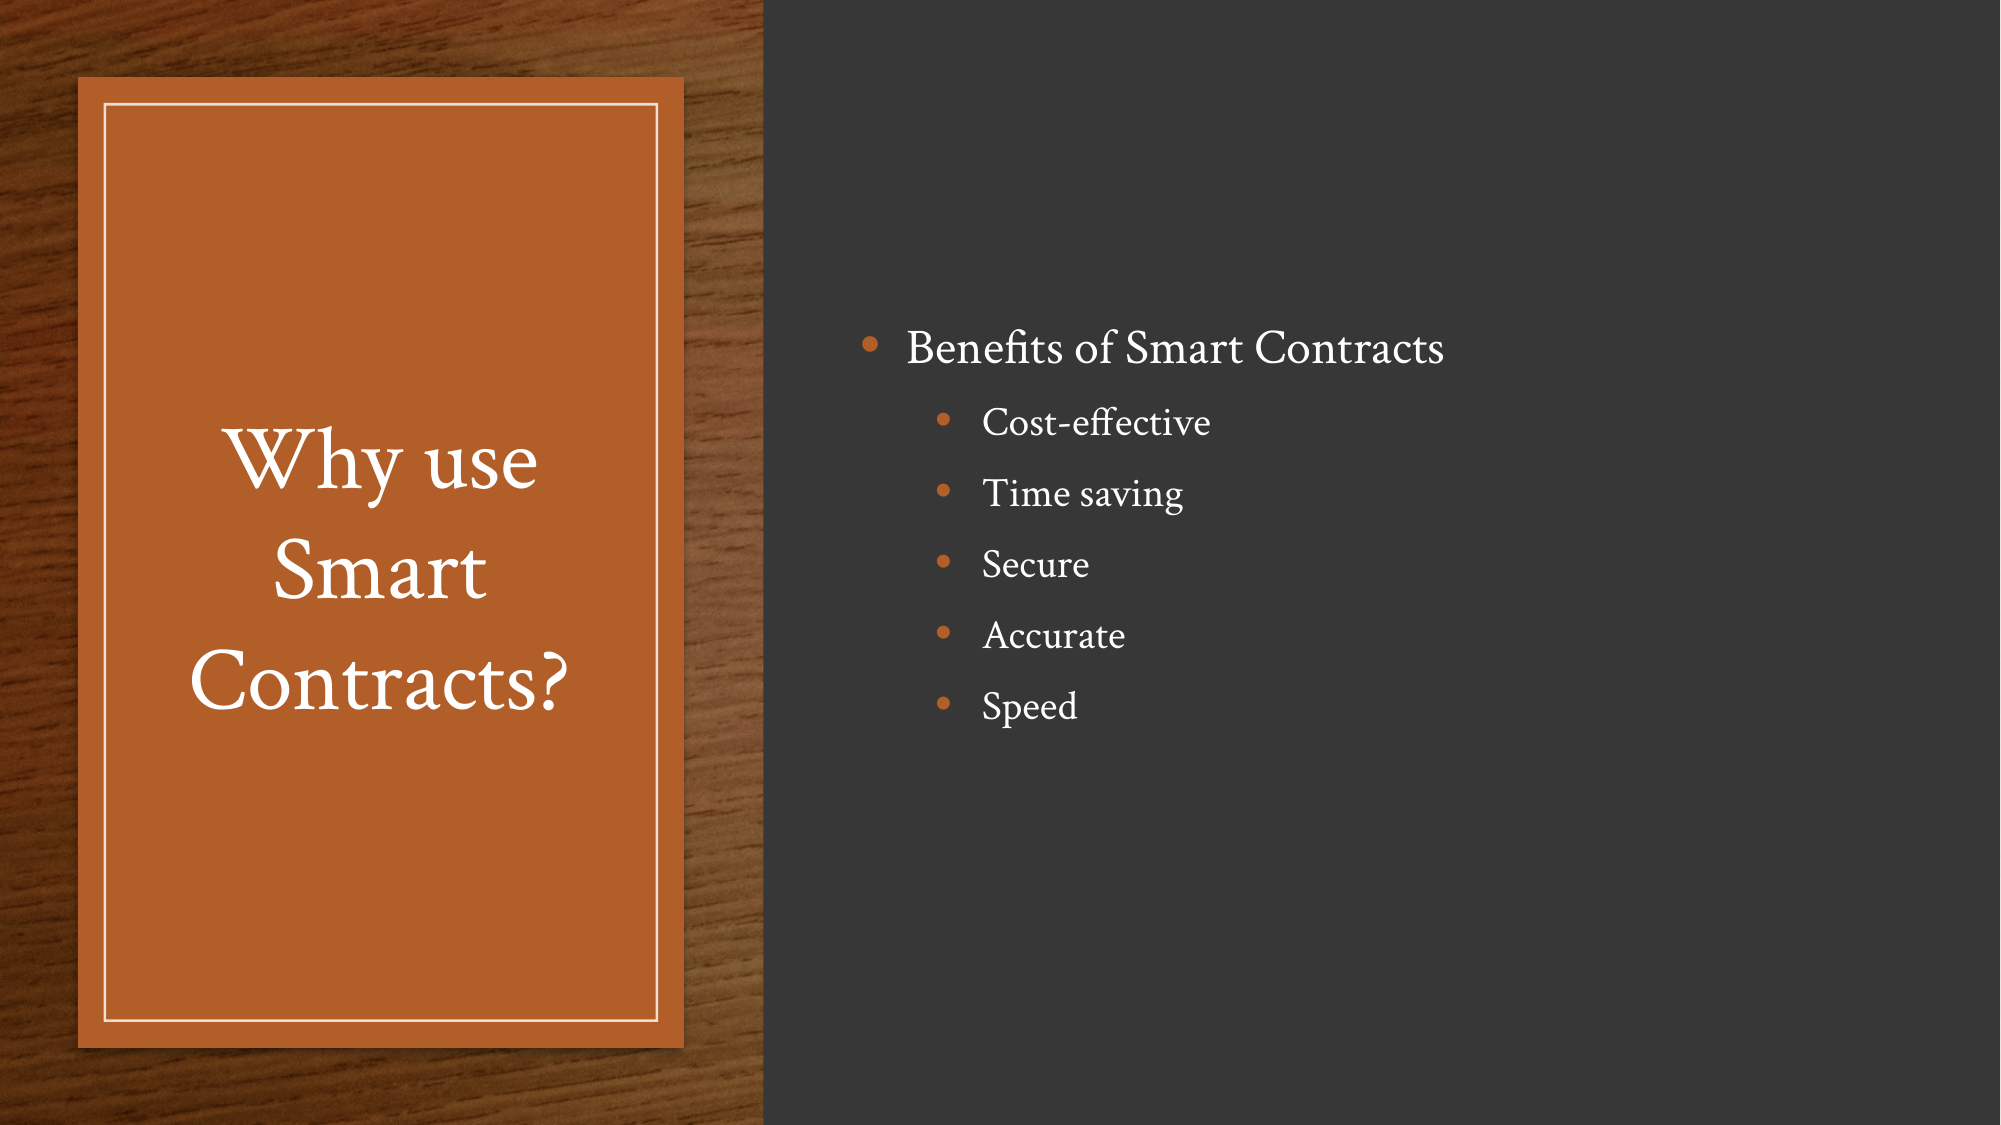

Benefits of Smart Contracts
Cost-effective
Time saving
Secure
Accurate
Speed

# Why use Smart Contracts?